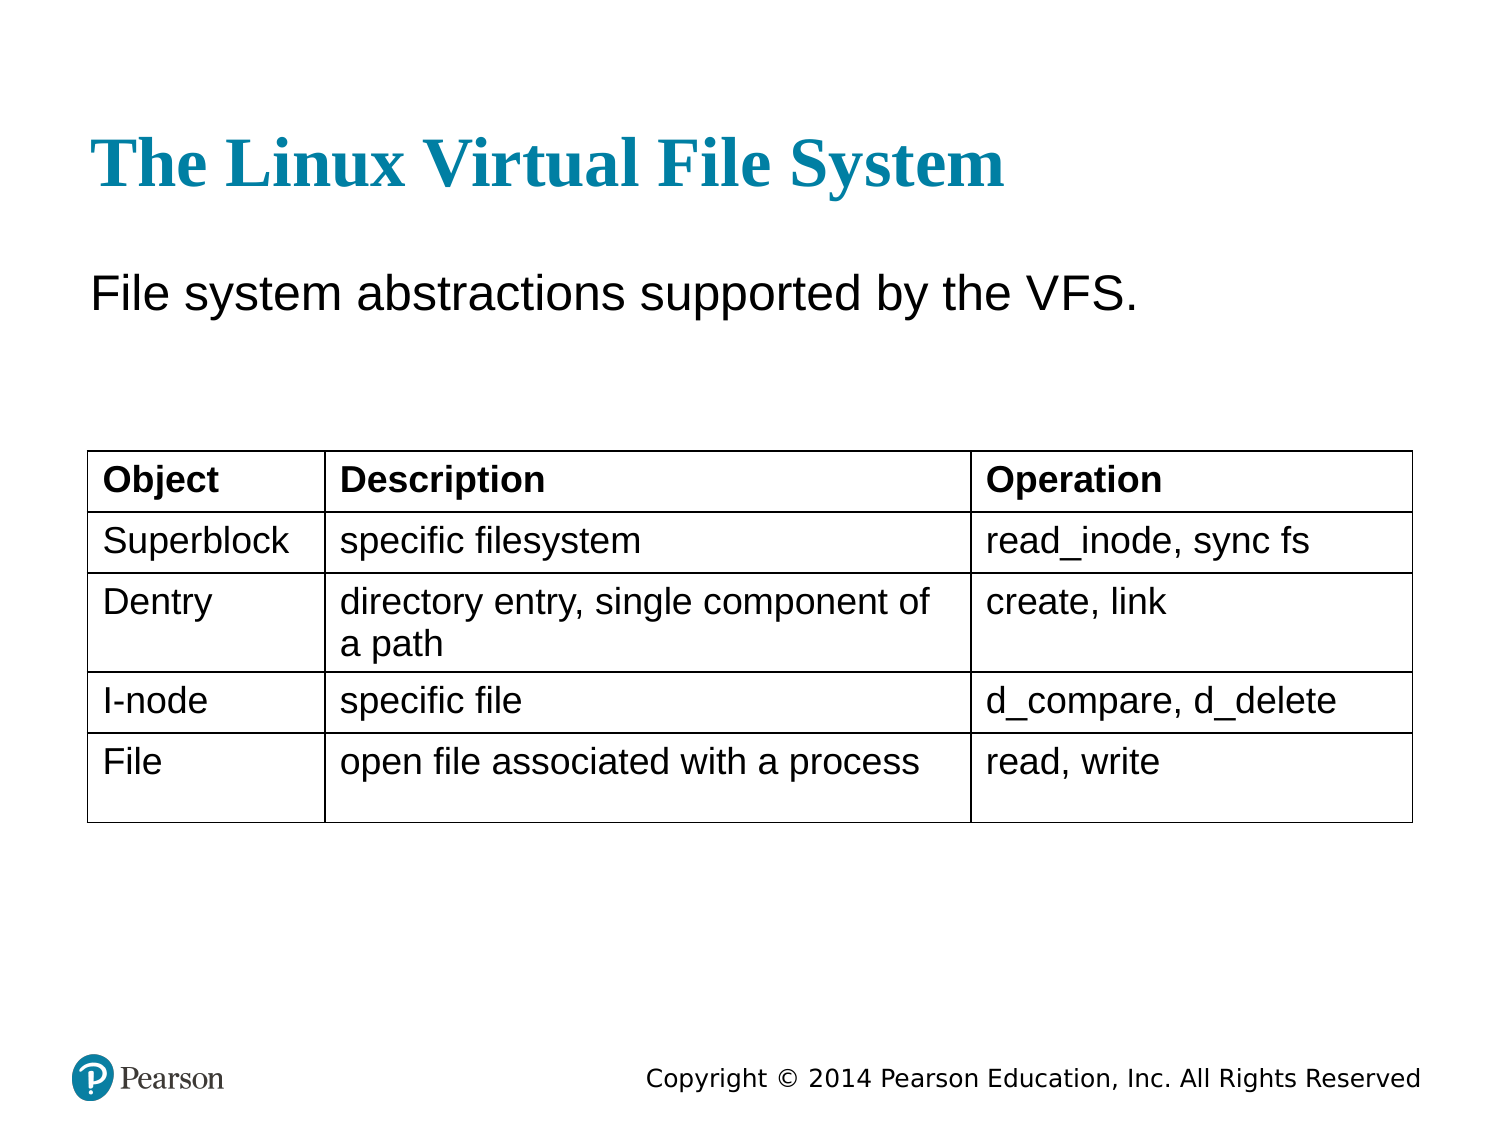

# The Linux Virtual File System
File system abstractions supported by the V F S.
| Object | Description | Operation |
| --- | --- | --- |
| Superblock | specific filesystem | read\_inode, sync fs |
| Dentry | directory entry, single component of a path | create, link |
| I-node | specific file | d\_compare, d\_delete |
| File | open file associated with a process | read, write |